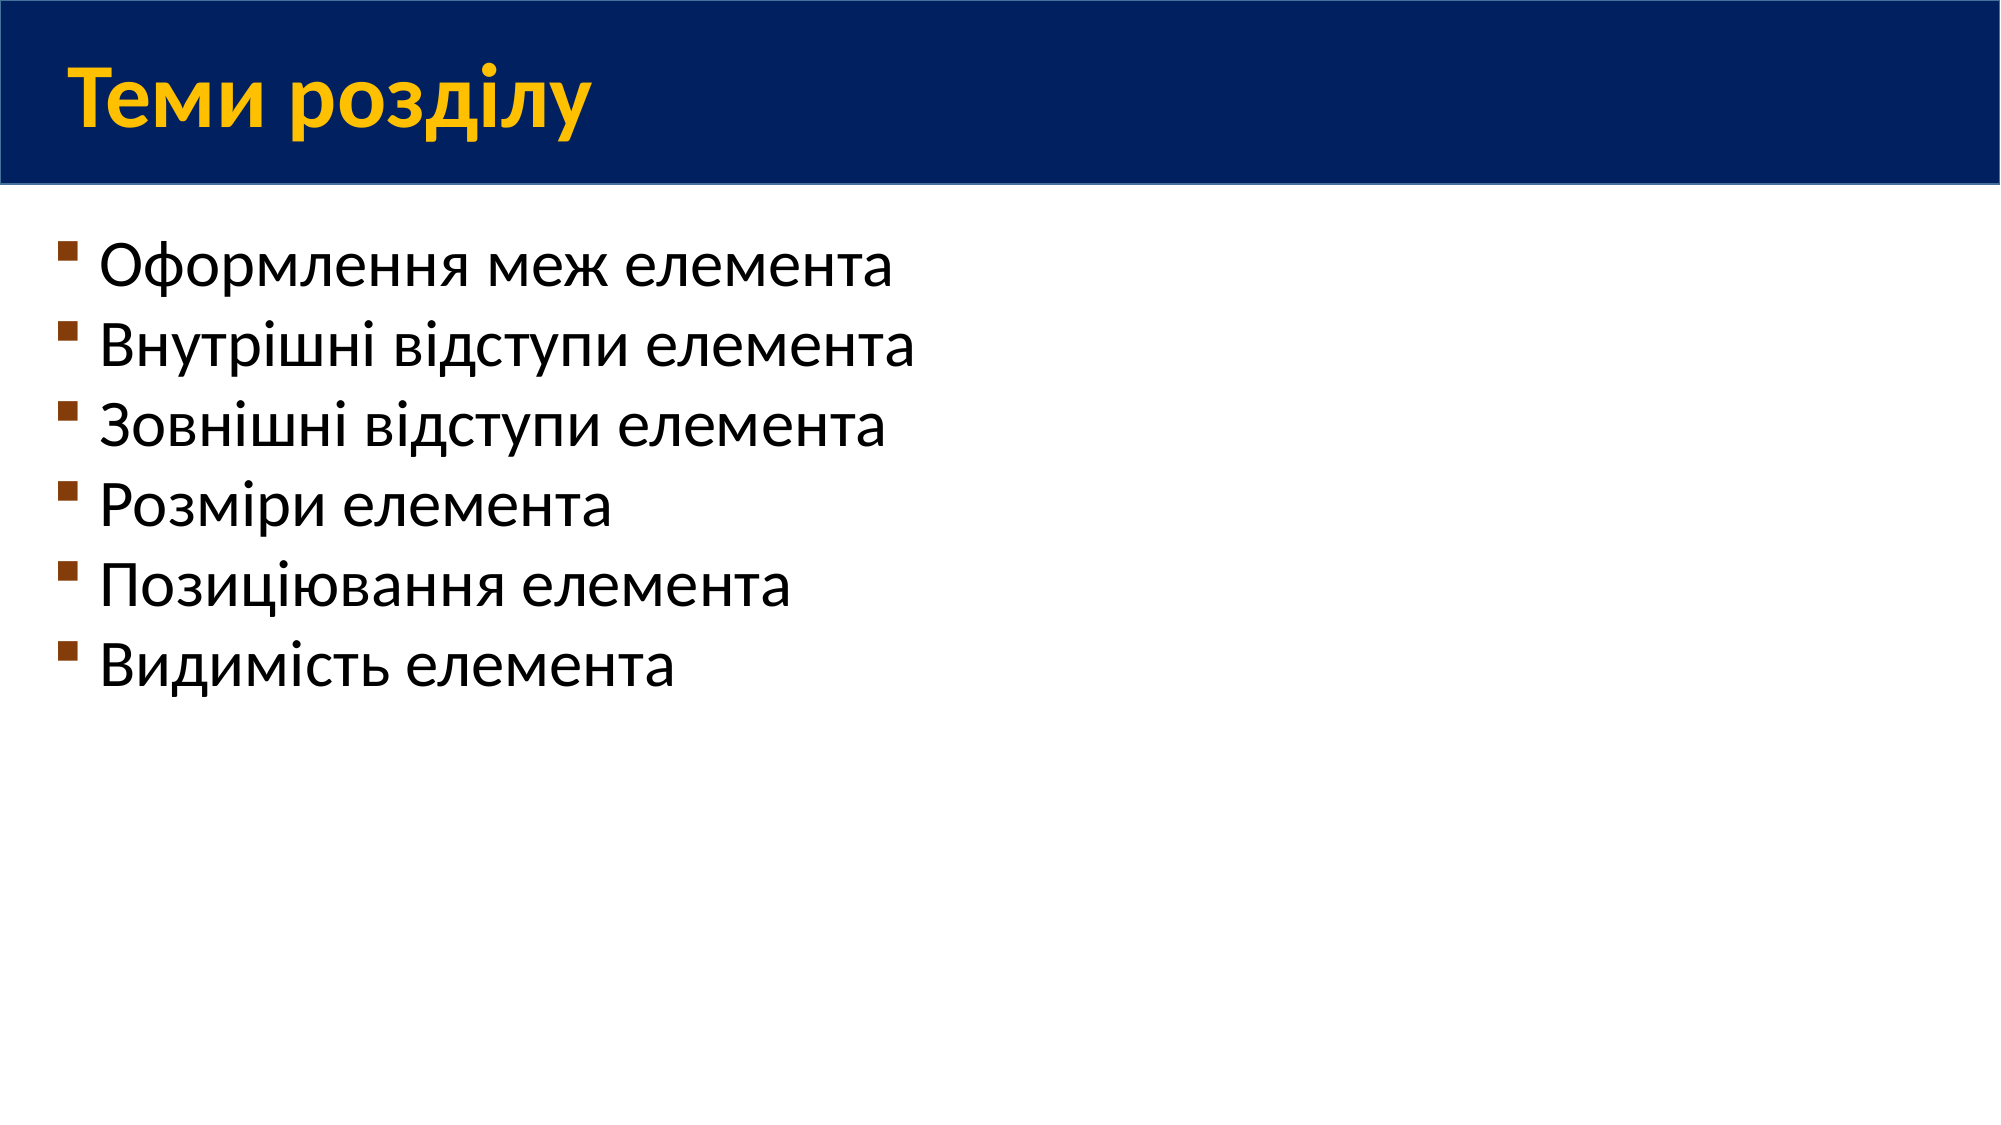

Теми розділу
Оформлення меж елемента
Внутрішні відступи елемента
Зовнішні відступи елемента
Розміри елемента
Позиціювання елемента
Видимість елемента